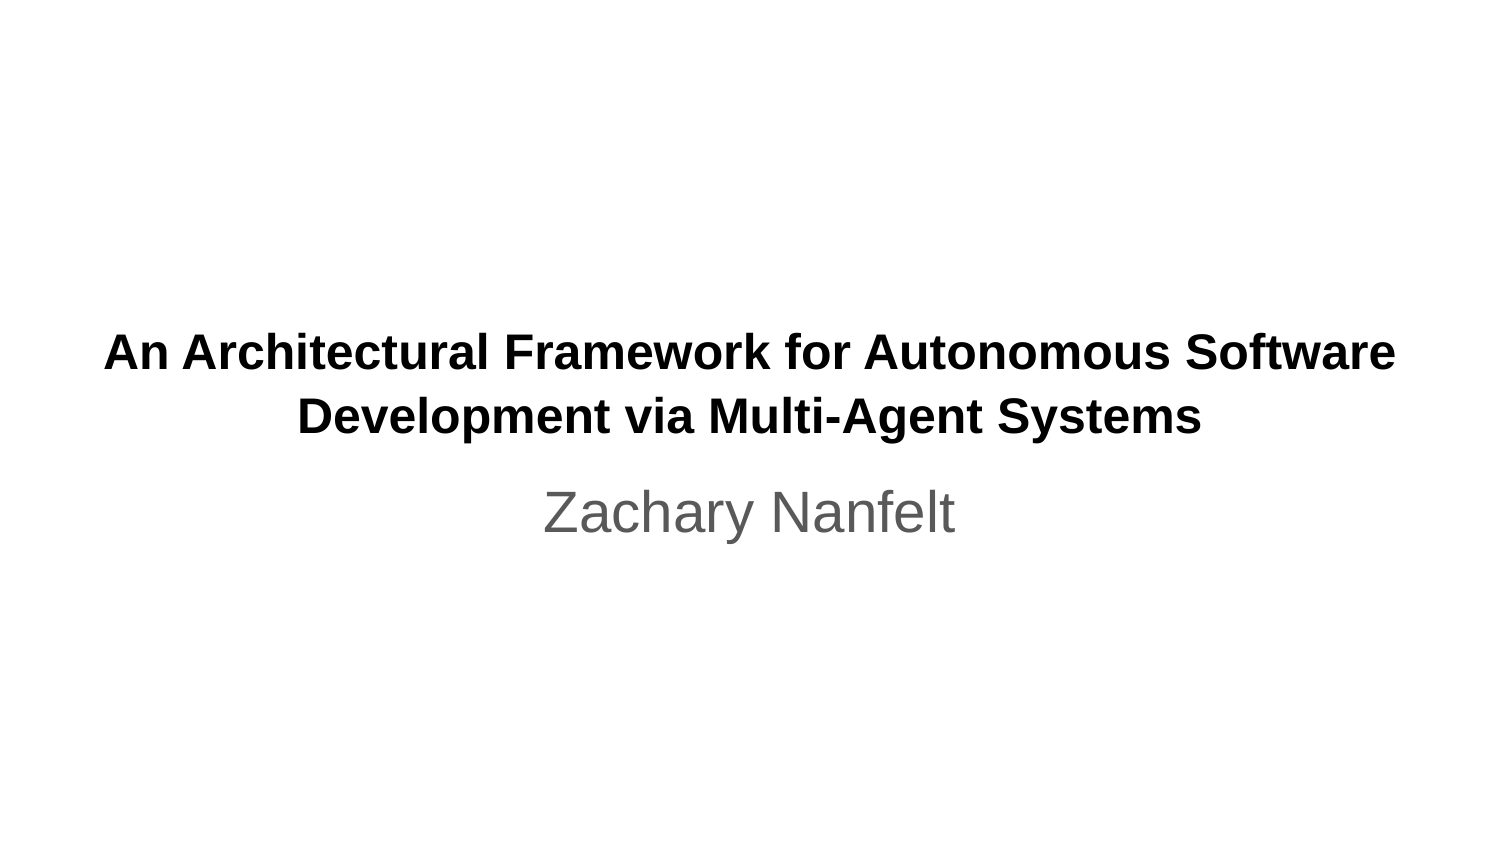

# An Architectural Framework for Autonomous Software Development via Multi-Agent Systems
Zachary Nanfelt